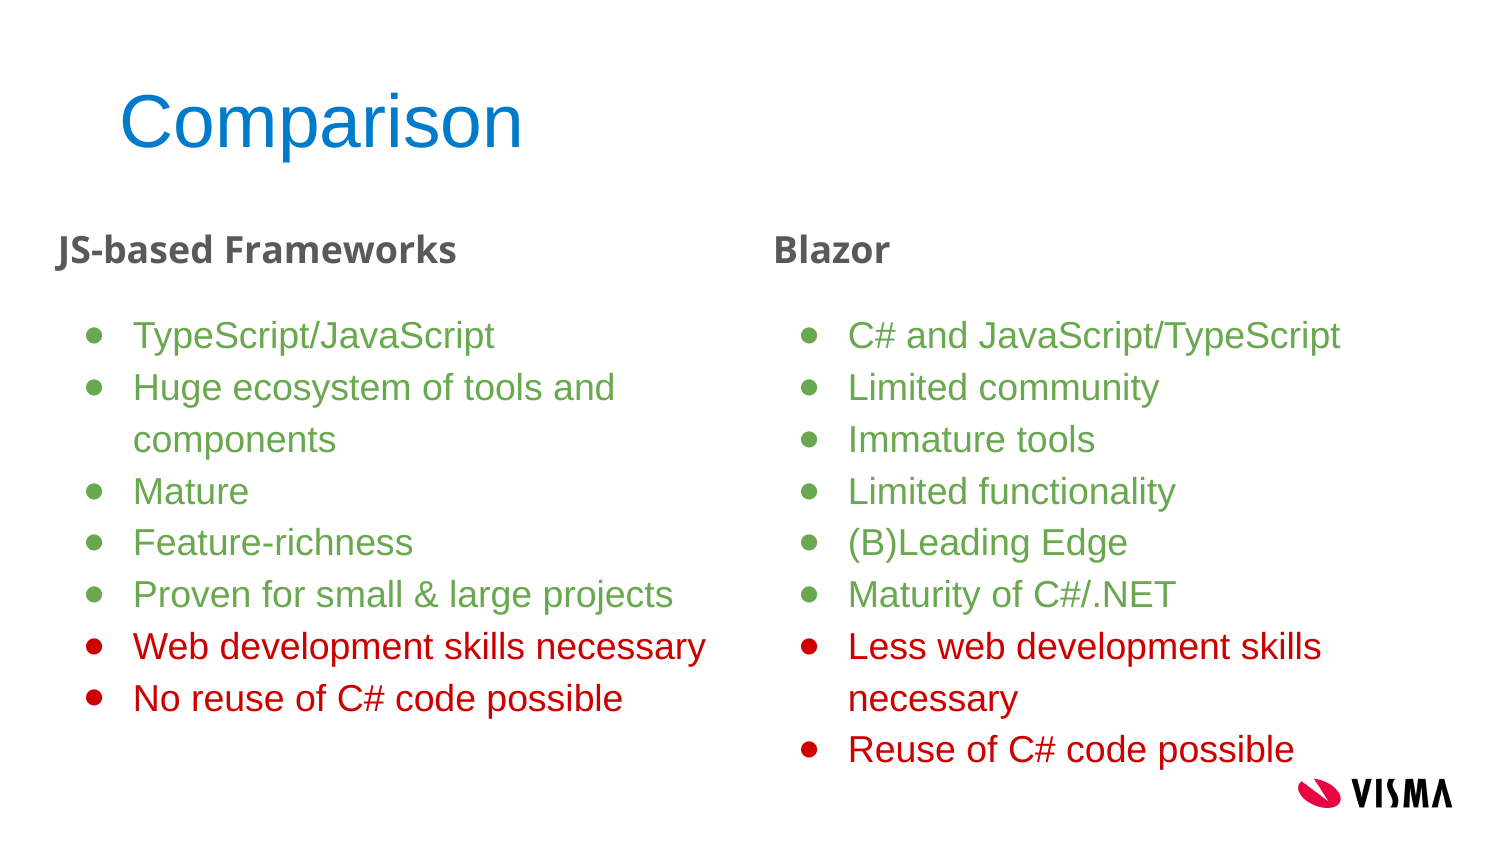

# Comparison
JS-based Frameworks
TypeScript/JavaScript
Huge ecosystem of tools and components
Mature
Feature-richness
Proven for small & large projects
Web development skills necessary
No reuse of C# code possible
Blazor
C# and JavaScript/TypeScript
Limited community
Immature tools
Limited functionality
(B)Leading Edge
Maturity of C#/.NET
Less web development skills necessary
Reuse of C# code possible